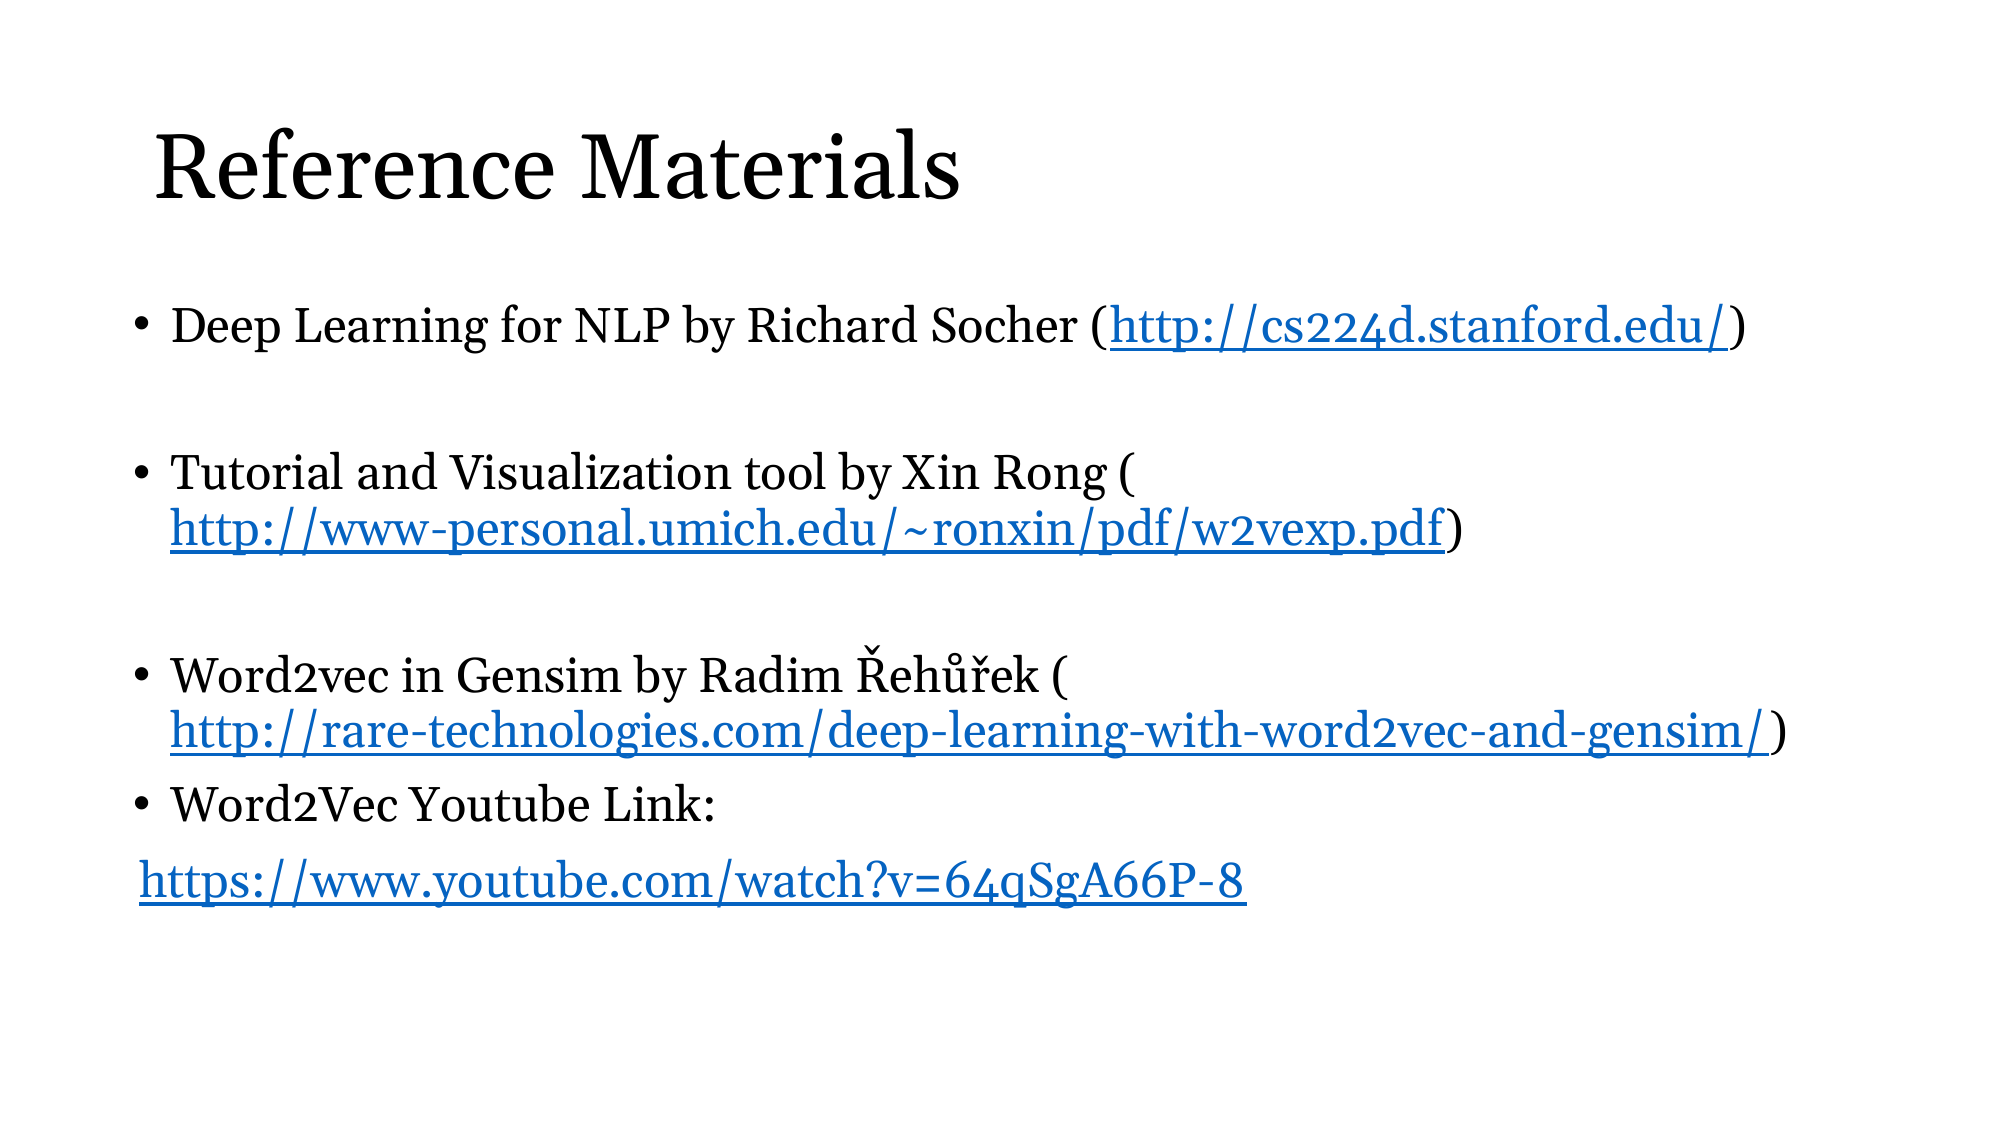

# Reference Materials
Deep Learning for NLP by Richard Socher (http://cs224d.stanford.edu/)

Tutorial and Visualization tool by Xin Rong (http://www-personal.umich.edu/~ronxin/pdf/w2vexp.pdf)

Word2vec in Gensim by Radim Řehůřek (http://rare-technologies.com/deep-learning-with-word2vec-and-gensim/)
Word2Vec Youtube Link:
https://www.youtube.com/watch?v=64qSgA66P-8